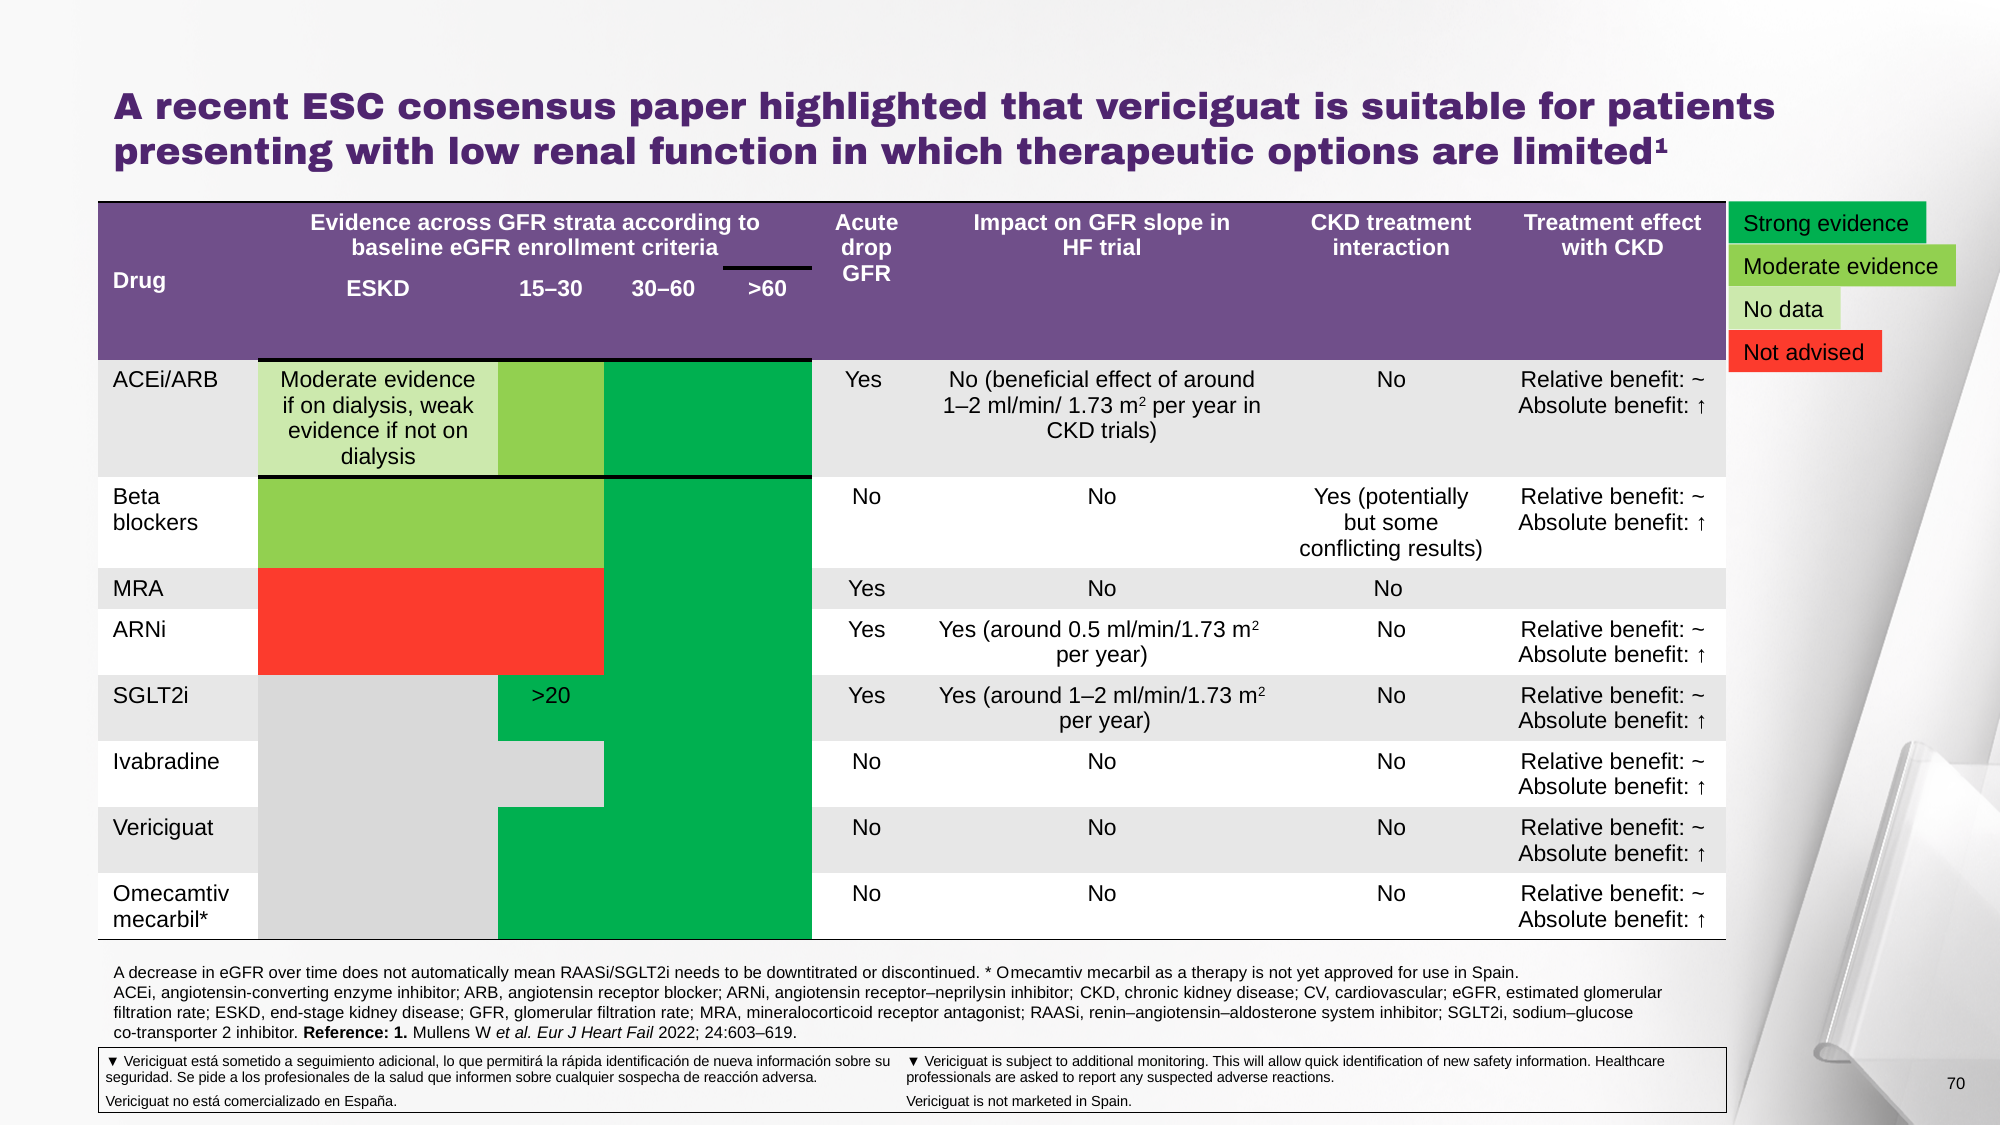

# A recent ESC consensus paper highlighted that vericiguat is suitable for patients presenting with low renal function in which therapeutic options are limited1
Strong evidence
| Drug | Evidence across GFR strata according to baseline eGFR enrollment criteria |  |  |  | Acute drop GFR | Impact on GFR slope in HF trial | CKD treatment interaction | Treatment effect with CKD |
| --- | --- | --- | --- | --- | --- | --- | --- | --- |
|  | ESKD | 15–30 | 30–60 | >60 |  |  |  |  |
| ACEi/ARB | Moderate evidence if on dialysis, weak evidence if not on dialysis |  |  |  | Yes | No (beneficial effect of around 1–2 ml/min/ 1.73 m2 per year in CKD trials) | No | Relative benefit: ~ Absolute benefit: ↑ |
| Beta blockers |  |  |  |  | No | No | Yes (potentially but some conflicting results) | Relative benefit: ~ Absolute benefit: ↑ |
| MRA |  |  |  |  | Yes | No | No |  |
| ARNi |  |  |  |  | Yes | Yes (around 0.5 ml/min/1.73 m2 per year) | No | Relative benefit: ~ Absolute benefit: ↑ |
| SGLT2i |  | >20 |  |  | Yes | Yes (around 1–2 ml/min/1.73 m2 per year) | No | Relative benefit: ~ Absolute benefit: ↑ |
| Ivabradine |  |  |  |  | No | No | No | Relative benefit: ~ Absolute benefit: ↑ |
| Vericiguat |  |  |  |  | No | No | No | Relative benefit: ~ Absolute benefit: ↑ |
| Omecamtiv mecarbil\* |  |  |  |  | No | No | No | Relative benefit: ~ Absolute benefit: ↑ |
Moderate evidence
No data
Not advised
A decrease in eGFR over time does not automatically mean RAASi/SGLT2i needs to be downtitrated or discontinued. * Omecamtiv mecarbil as a therapy is not yet approved for use in Spain.
ACEi, angiotensin-converting enzyme inhibitor; ARB, angiotensin receptor blocker; ARNi, angiotensin receptor–neprilysin inhibitor; CKD, chronic kidney disease; CV, cardiovascular; eGFR, estimated glomerular filtration rate; ESKD, end-stage kidney disease; GFR, glomerular filtration rate; MRA, mineralocorticoid receptor antagonist; RAASi, renin–angiotensin–aldosterone system inhibitor; SGLT2i, sodium–glucose co‑transporter 2 inhibitor. Reference: 1. Mullens W et al. Eur J Heart Fail 2022; 24:603–619.
70
| ▼ Vericiguat está sometido a seguimiento adicional, lo que permitirá la rápida identificación de nueva información sobre su seguridad. Se pide a los profesionales de la salud que informen sobre cualquier sospecha de reacción adversa. | ▼ Vericiguat is subject to additional monitoring. This will allow quick identification of new safety information. Healthcare professionals are asked to report any suspected adverse reactions. |
| --- | --- |
| Vericiguat no está comercializado en España. | Vericiguat is not marketed in Spain. |